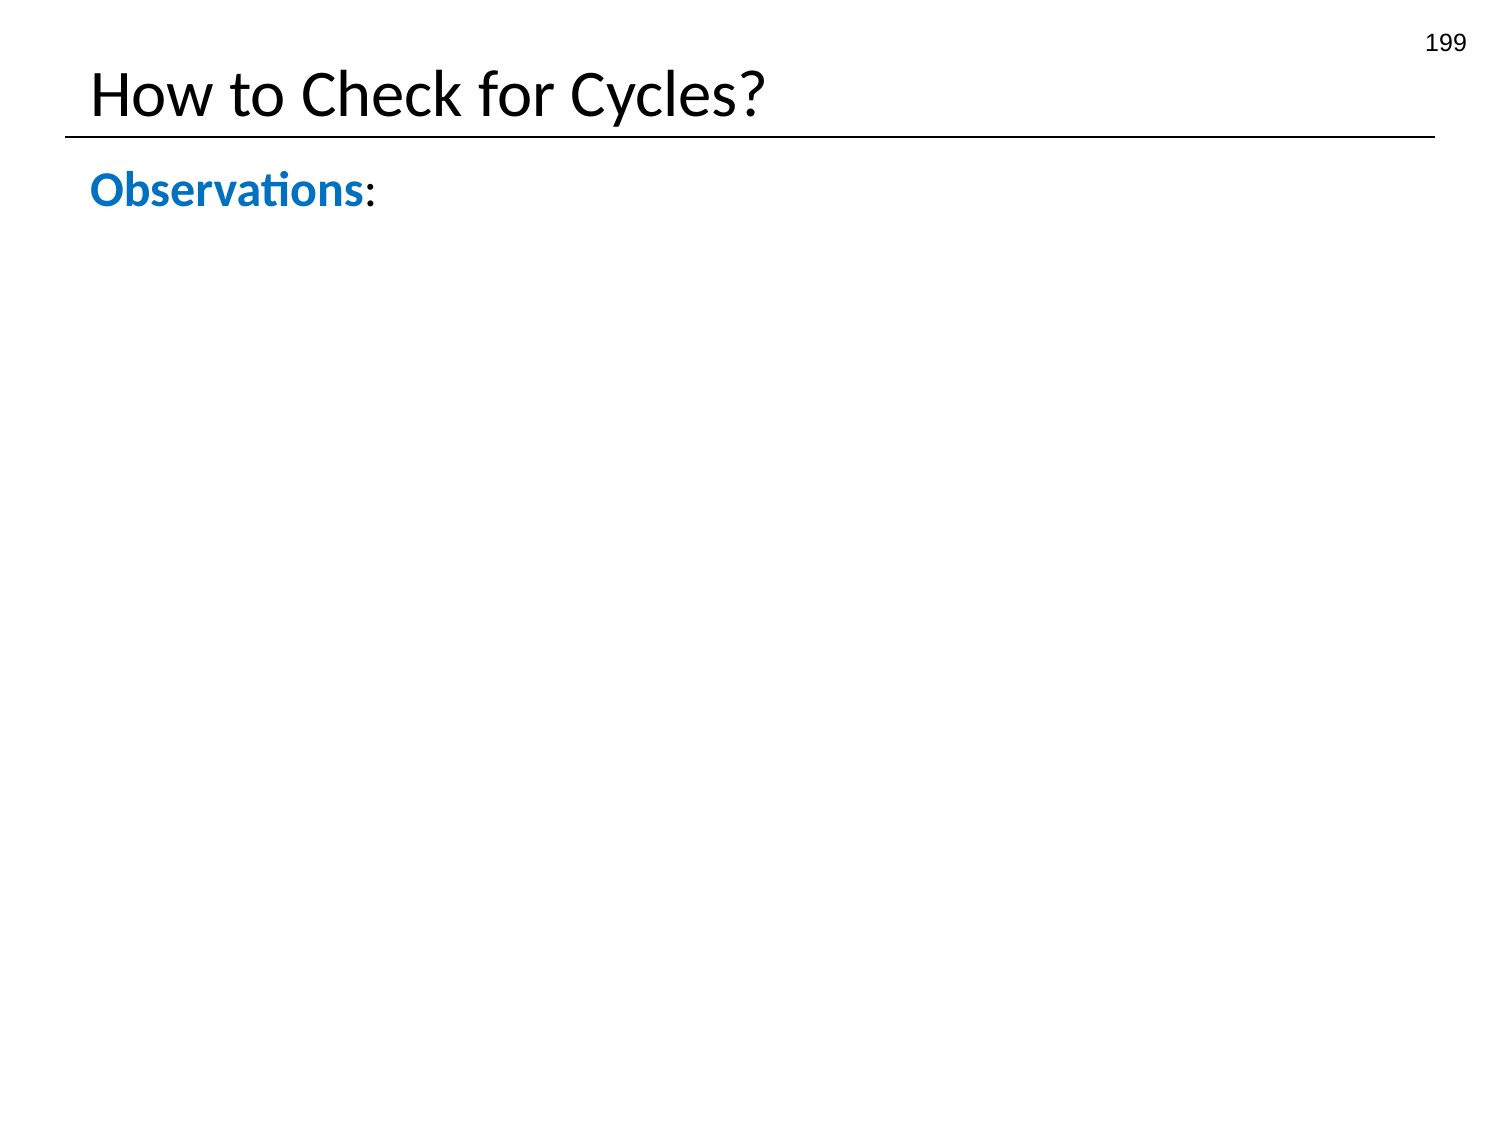

199
# How to Check for Cycles?
Observations: